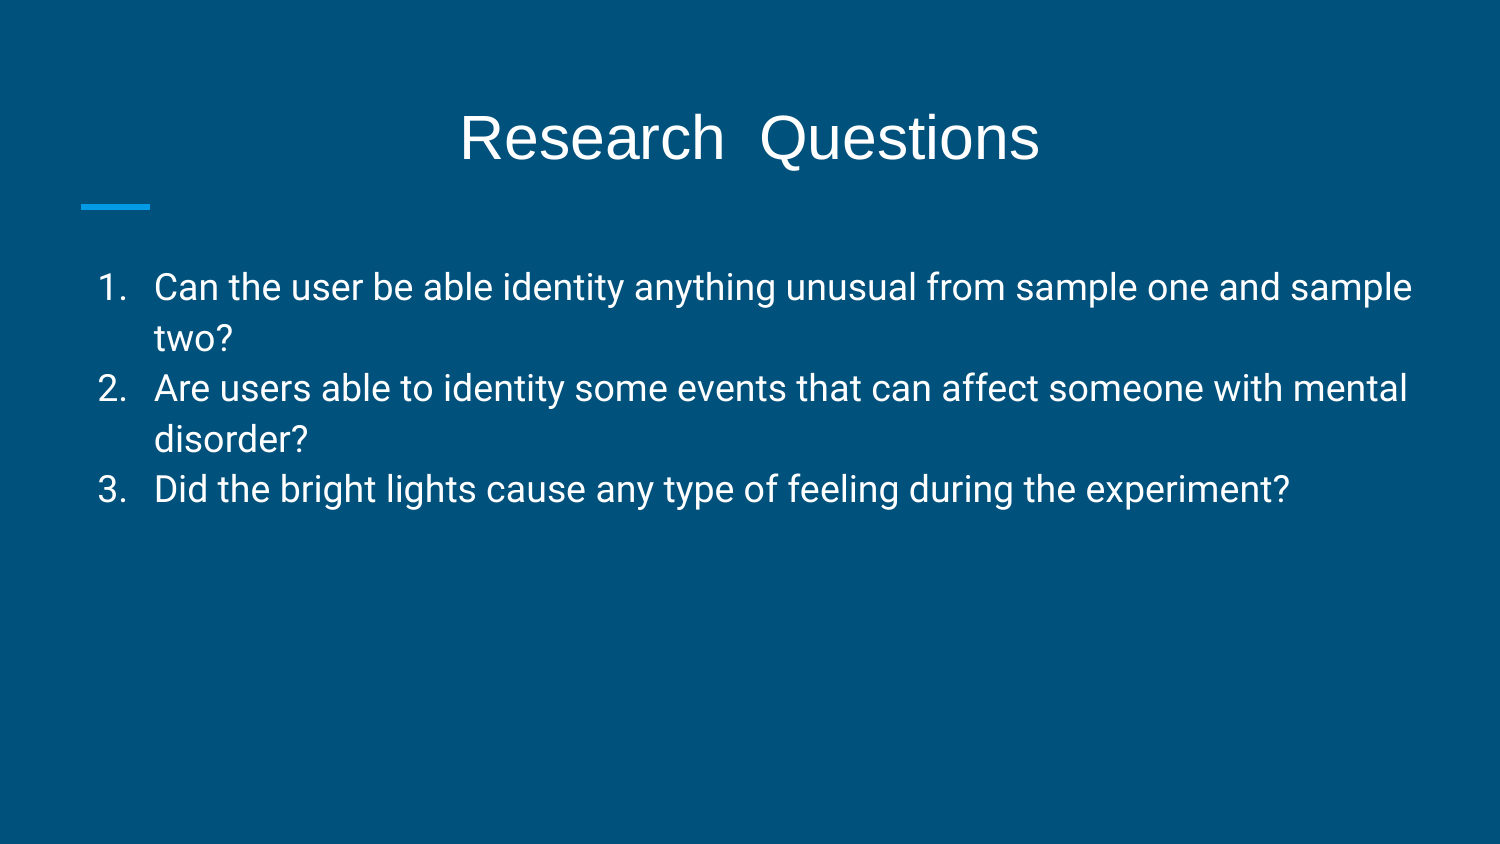

# Research 	Questions
Can the user be able identity anything unusual from sample one and sample two?
Are users able to identity some events that can affect someone with mental disorder?
Did the bright lights cause any type of feeling during the experiment?